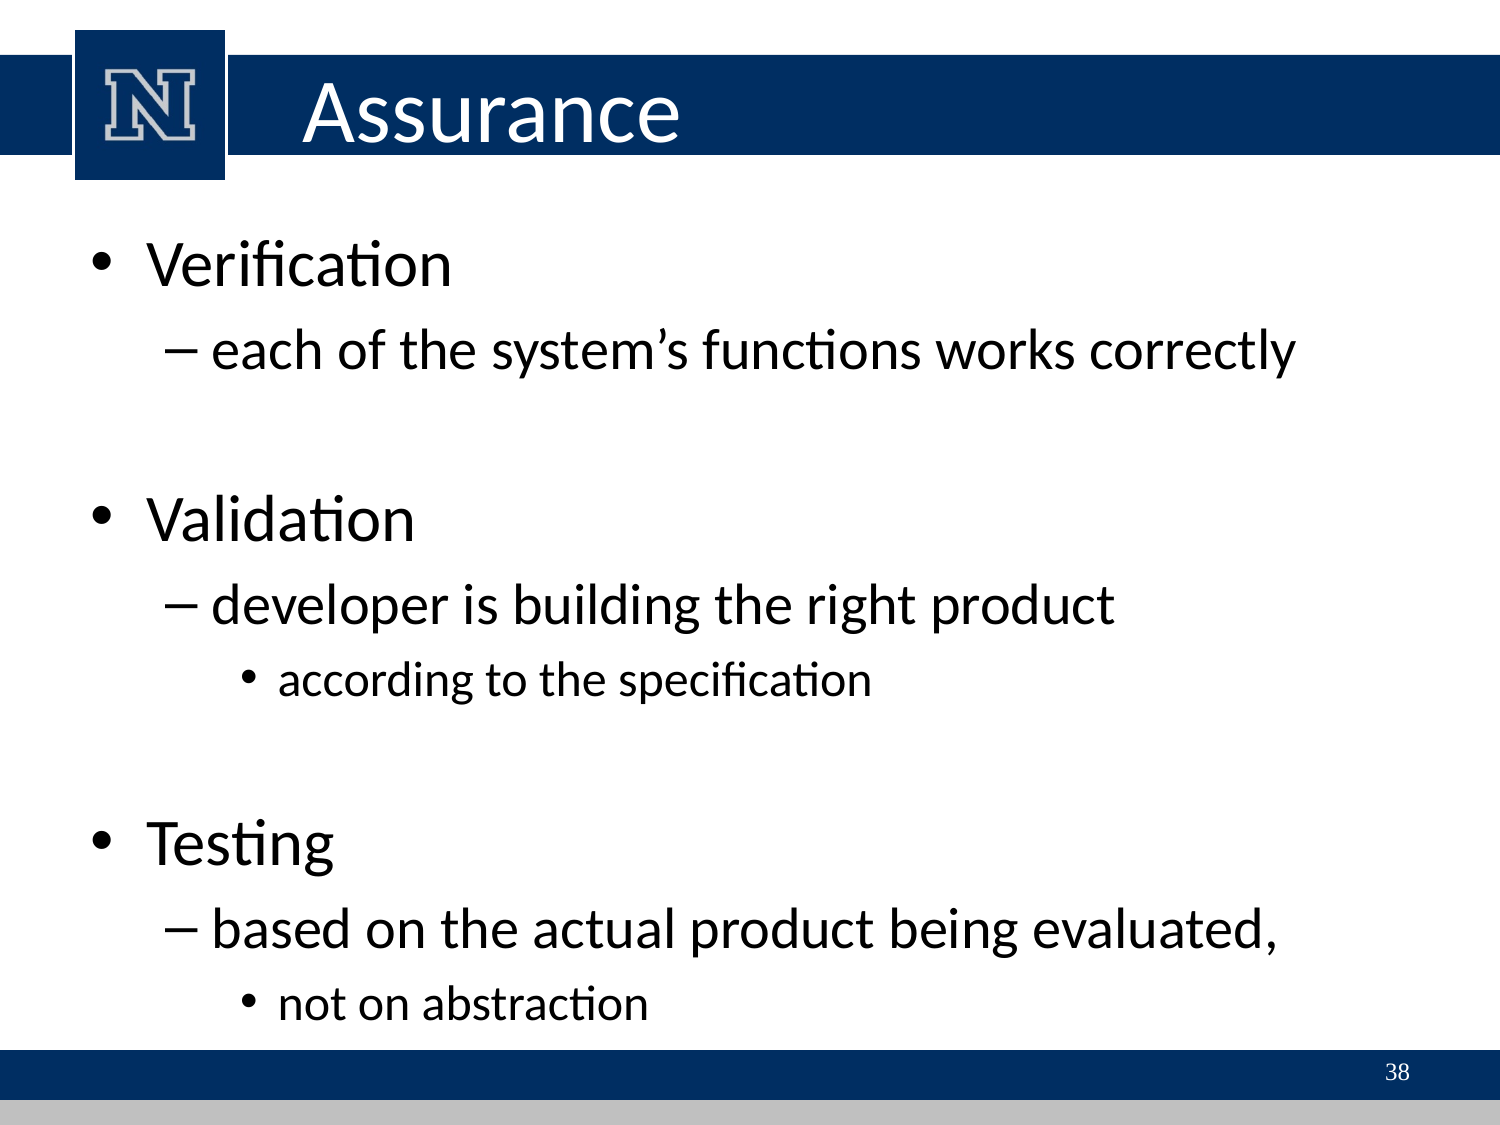

# Assurance
Verification
each of the system’s functions works correctly

Validation
developer is building the right product
according to the specification

Testing
based on the actual product being evaluated,
not on abstraction

38